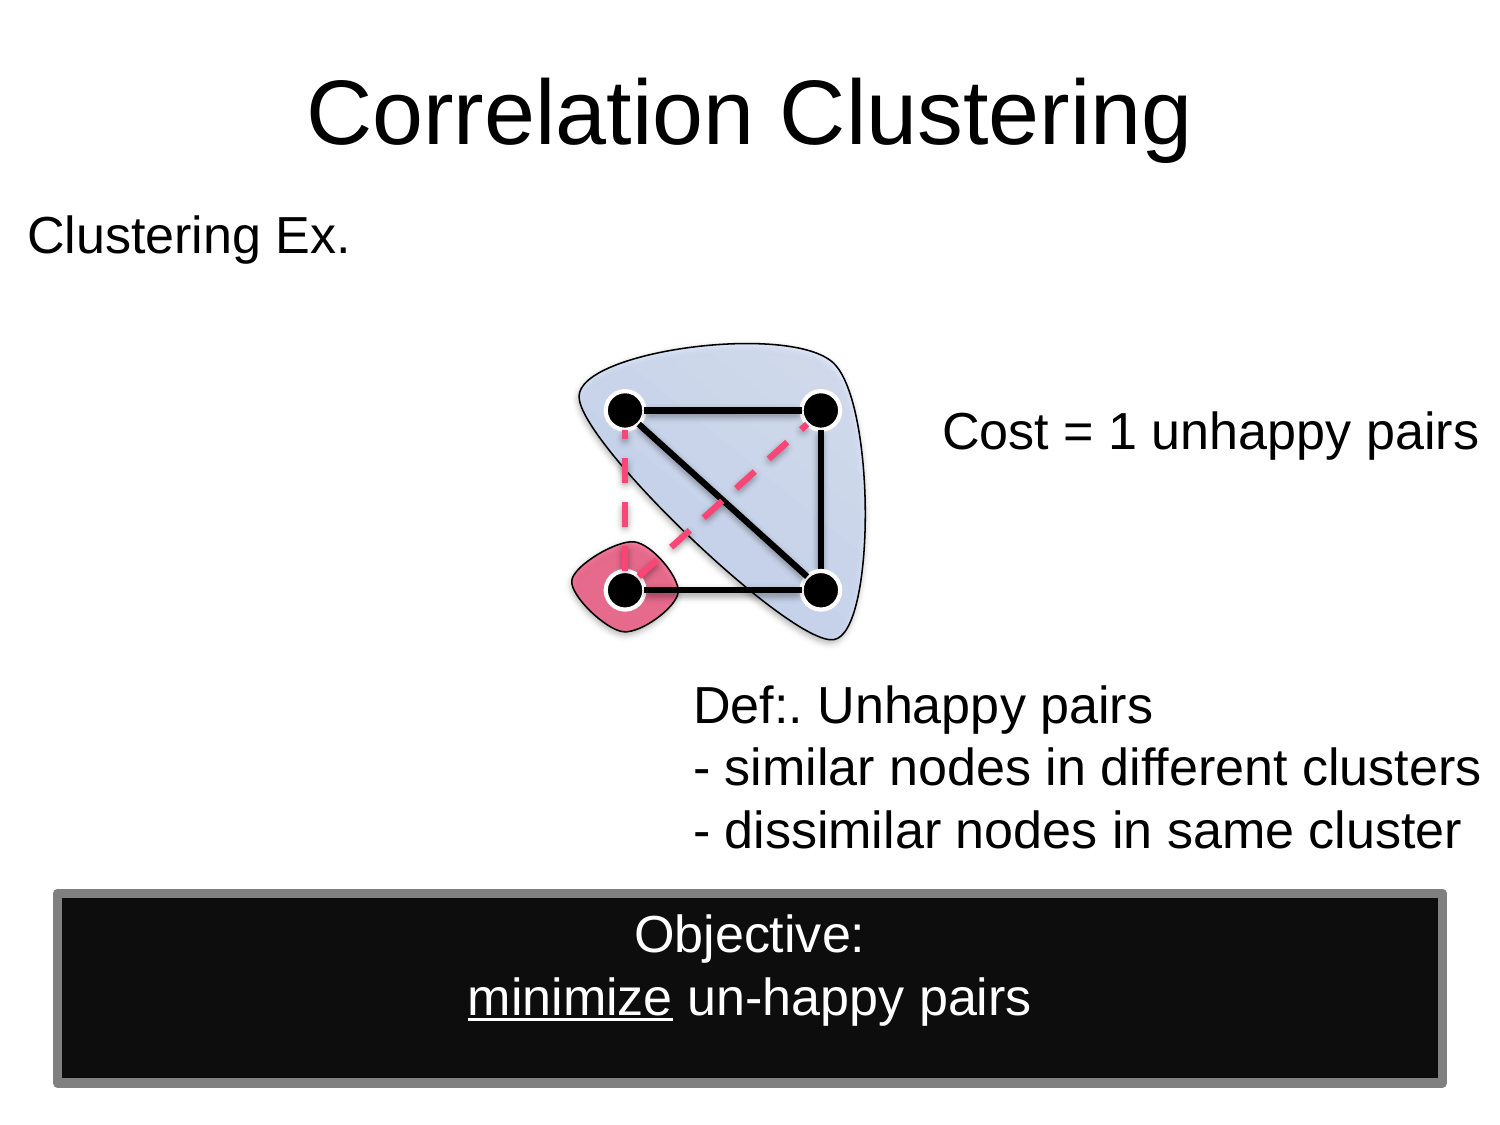

# Correlation Clustering
Clustering Ex.

Cost = 1 unhappy pairs

Def:. Unhappy pairs
- similar nodes in different clusters
- dissimilar nodes in same cluster
Objective:
minimize un-happy pairs